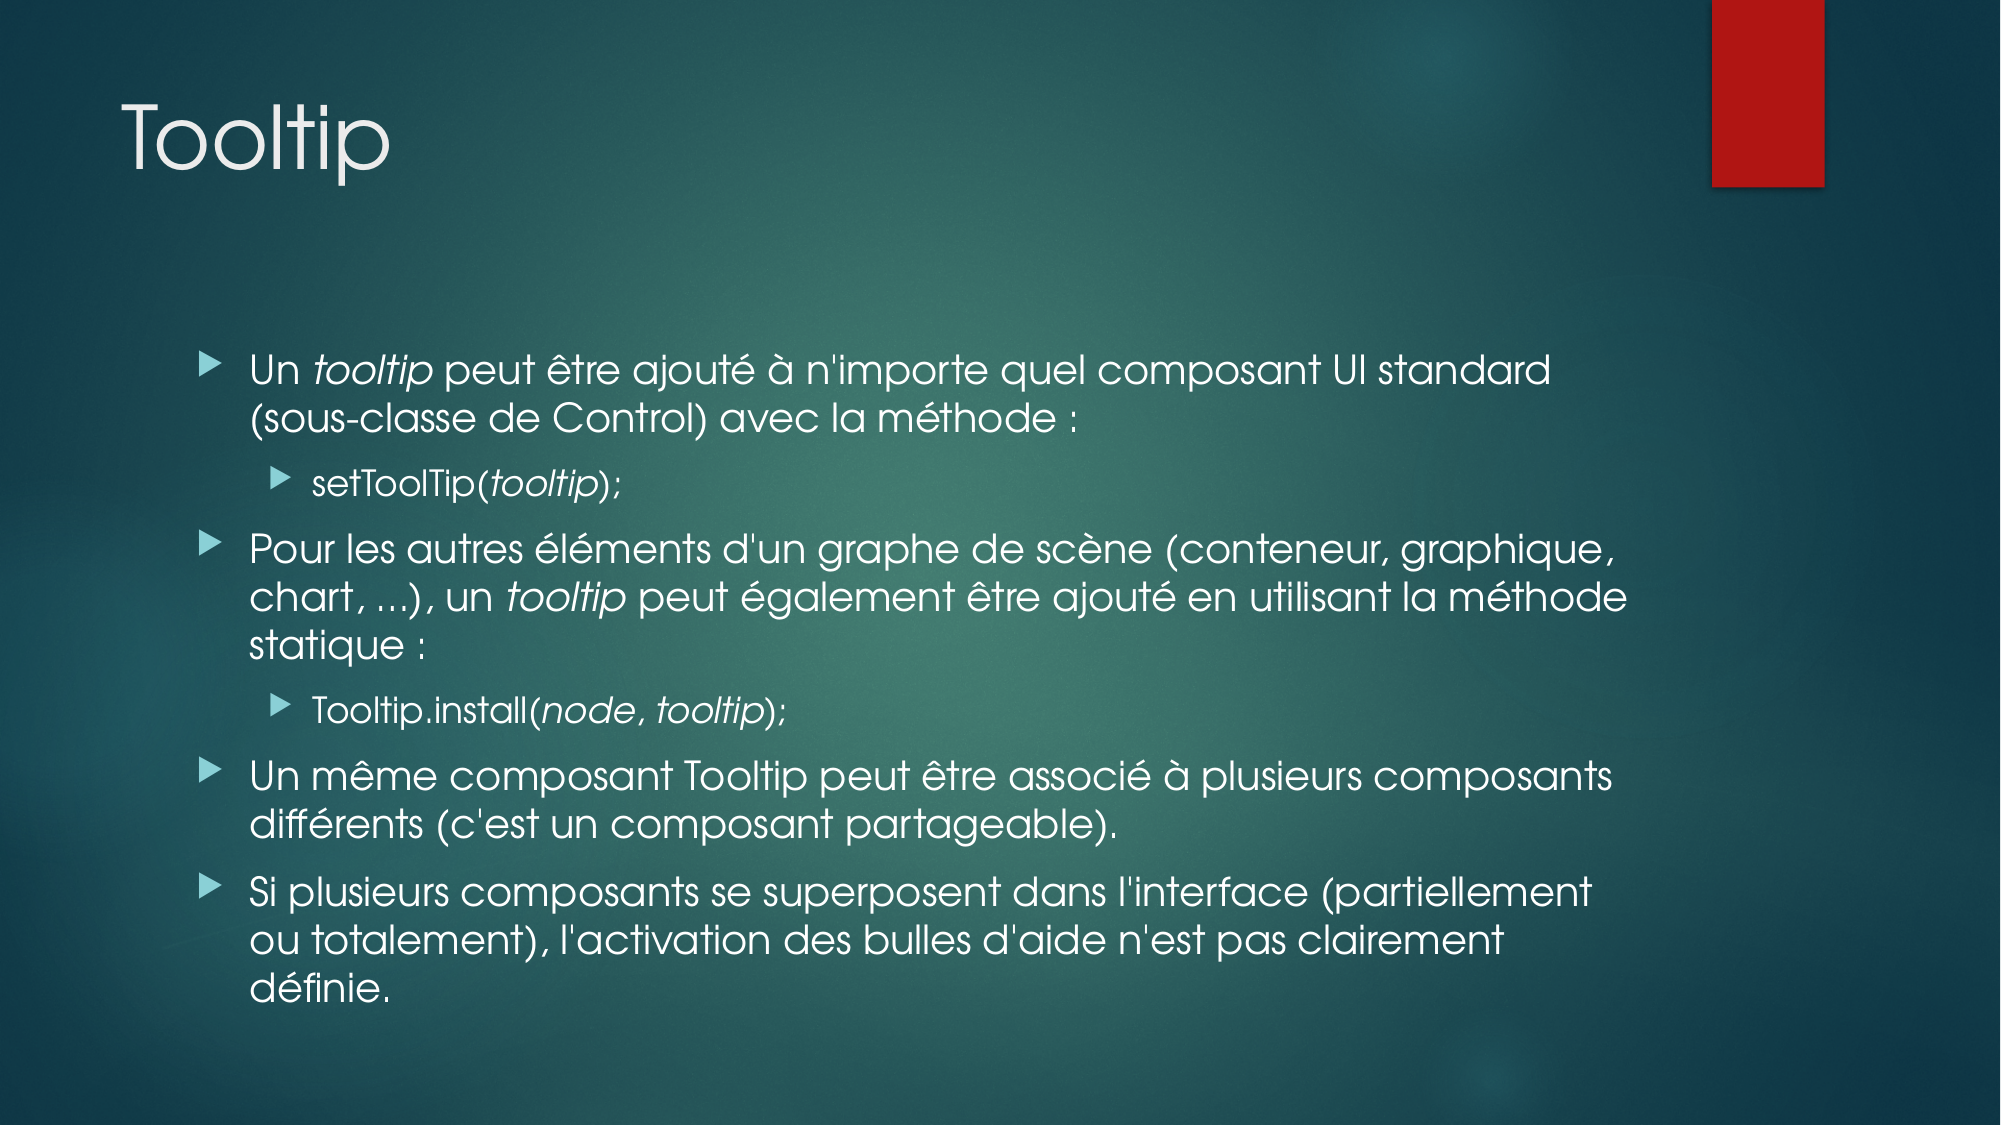

# Tooltip
Un tooltip peut être ajouté à n'importe quel composant UI standard (sous-classe de Control) avec la méthode :
setToolTip(tooltip);
Pour les autres éléments d'un graphe de scène (conteneur, graphique, chart, …), un tooltip peut également être ajouté en utilisant la méthode statique :
Tooltip.install(node, tooltip);
Un même composant Tooltip peut être associé à plusieurs composants différents (c'est un composant partageable).
Si plusieurs composants se superposent dans l'interface (partiellement ou totalement), l'activation des bulles d'aide n'est pas clairement définie.